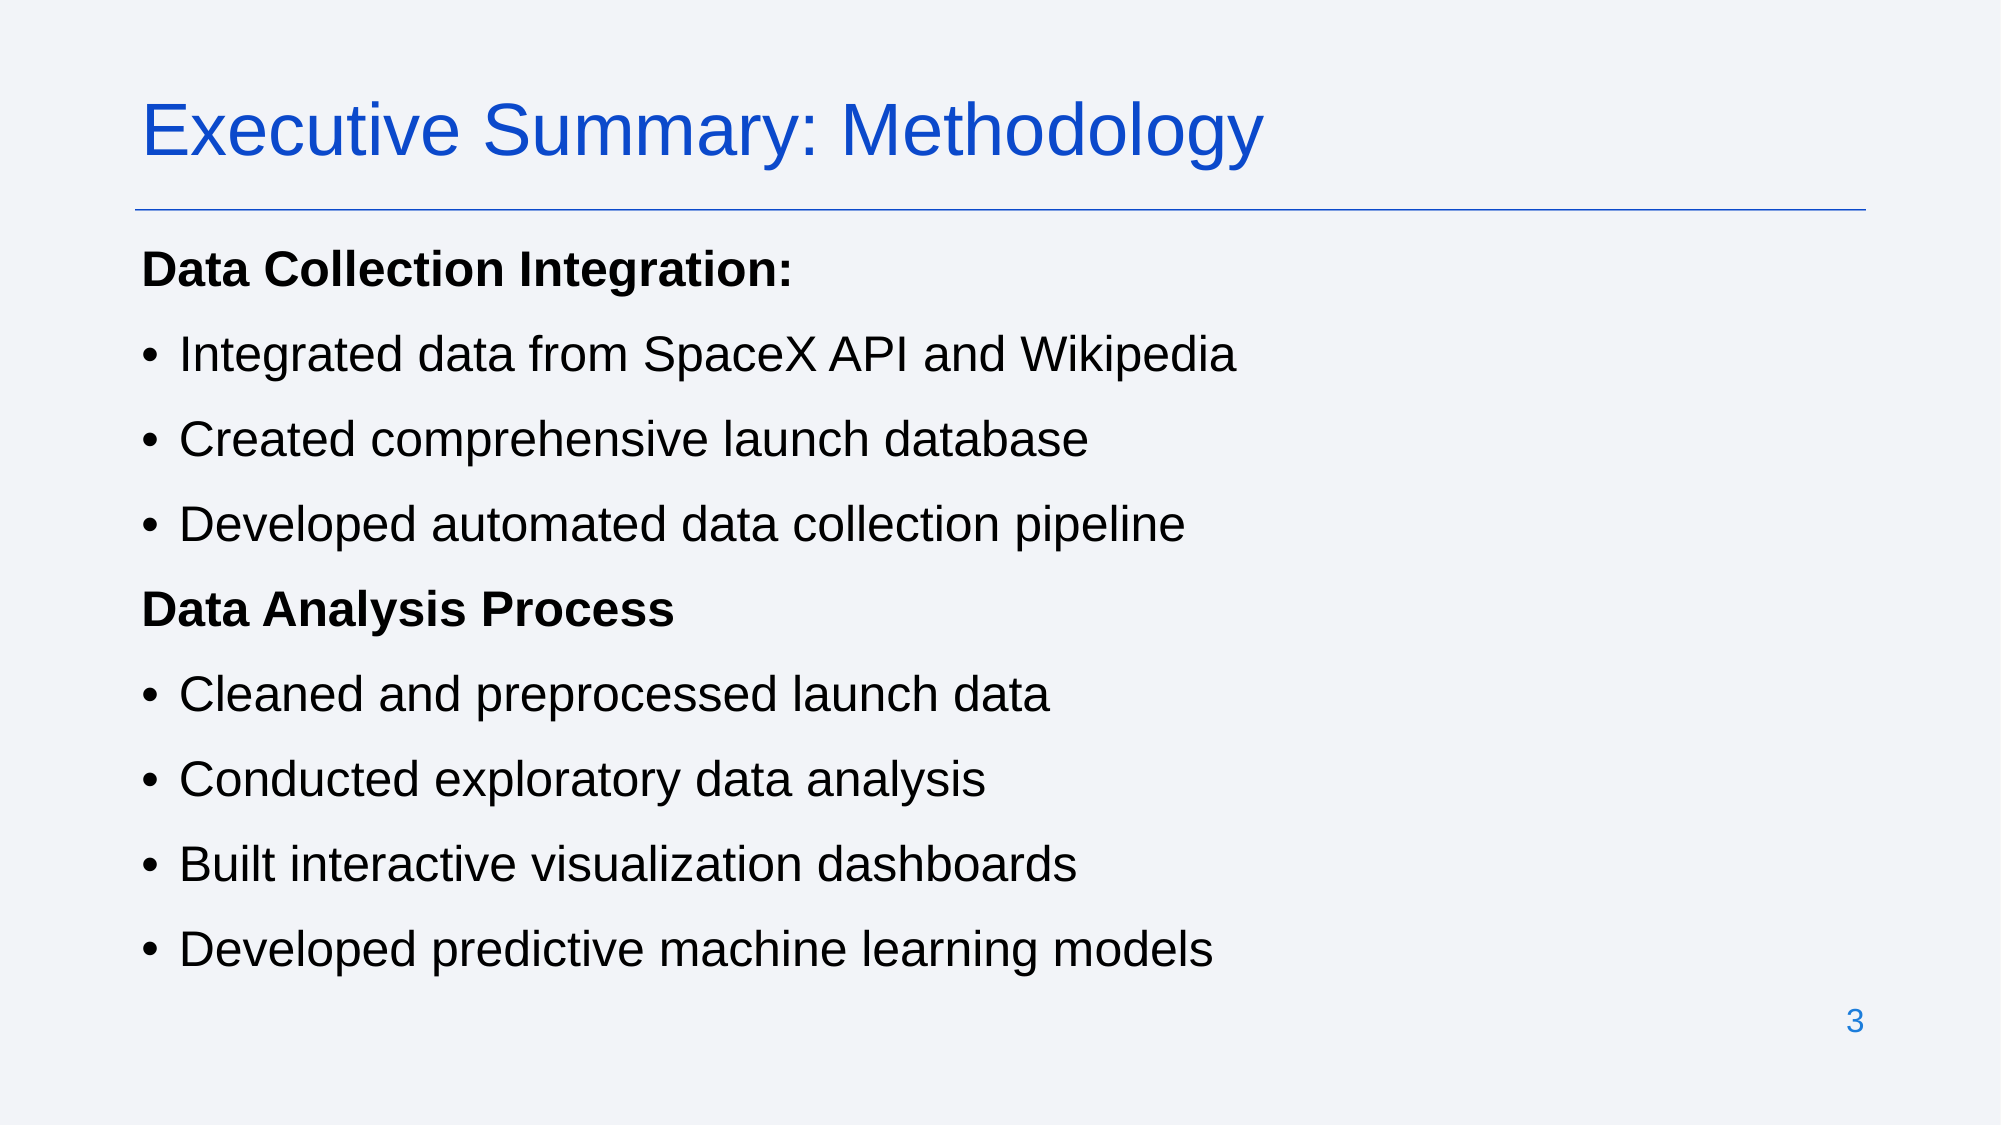

Executive Summary: Methodology
Data Collection Integration:
Integrated data from SpaceX API and Wikipedia
Created comprehensive launch database
Developed automated data collection pipeline
Data Analysis Process
Cleaned and preprocessed launch data
Conducted exploratory data analysis
Built interactive visualization dashboards
Developed predictive machine learning models
3